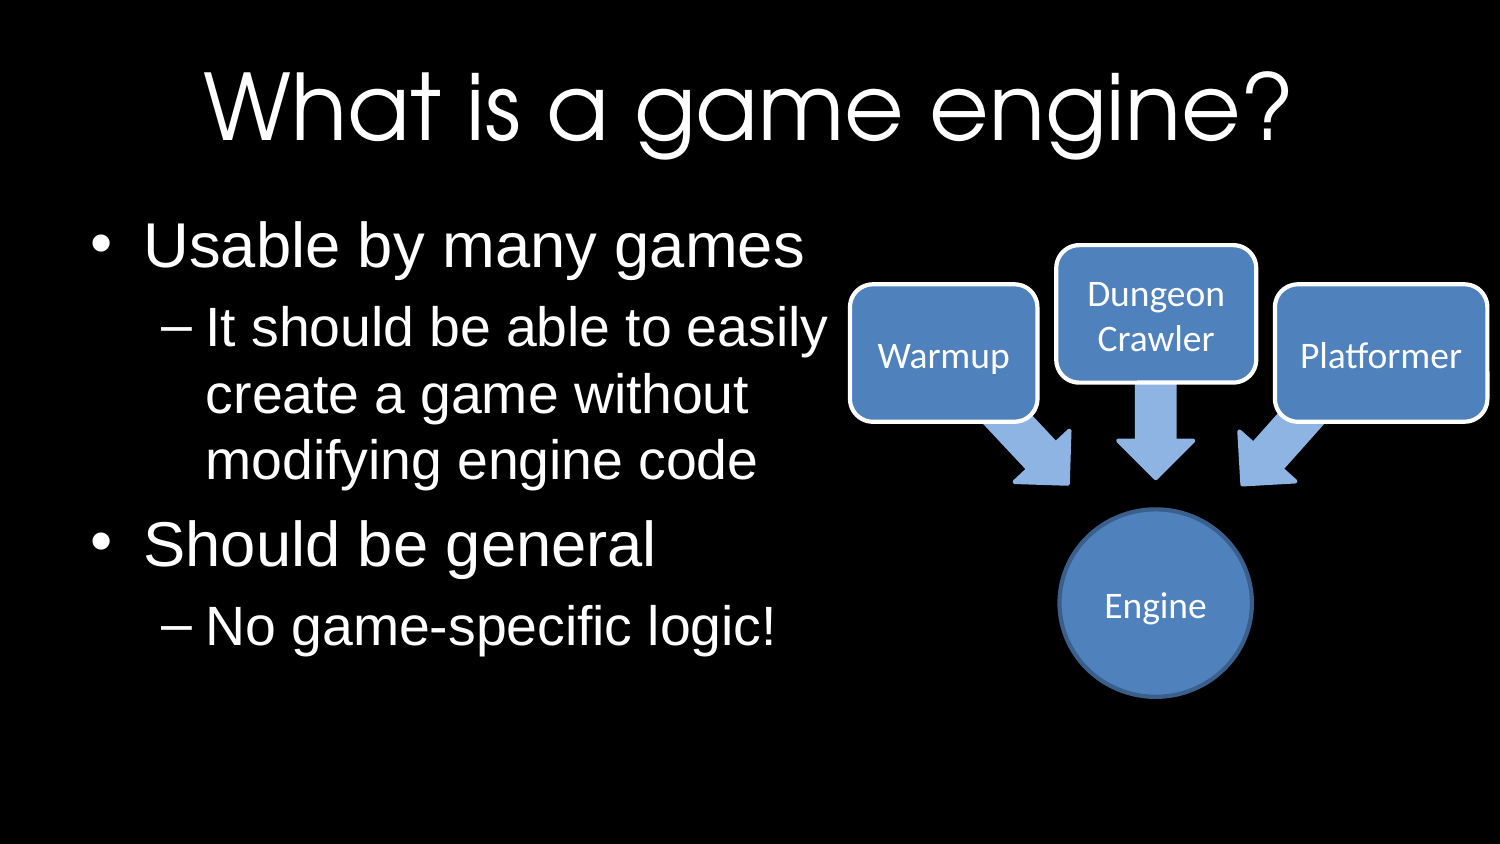

# What is a game engine?
Usable by many games
It should be able to easily create a game without modifying engine code
Should be general
No game-specific logic!

Dungeon
Crawler
Warmup
Platformer

Engine